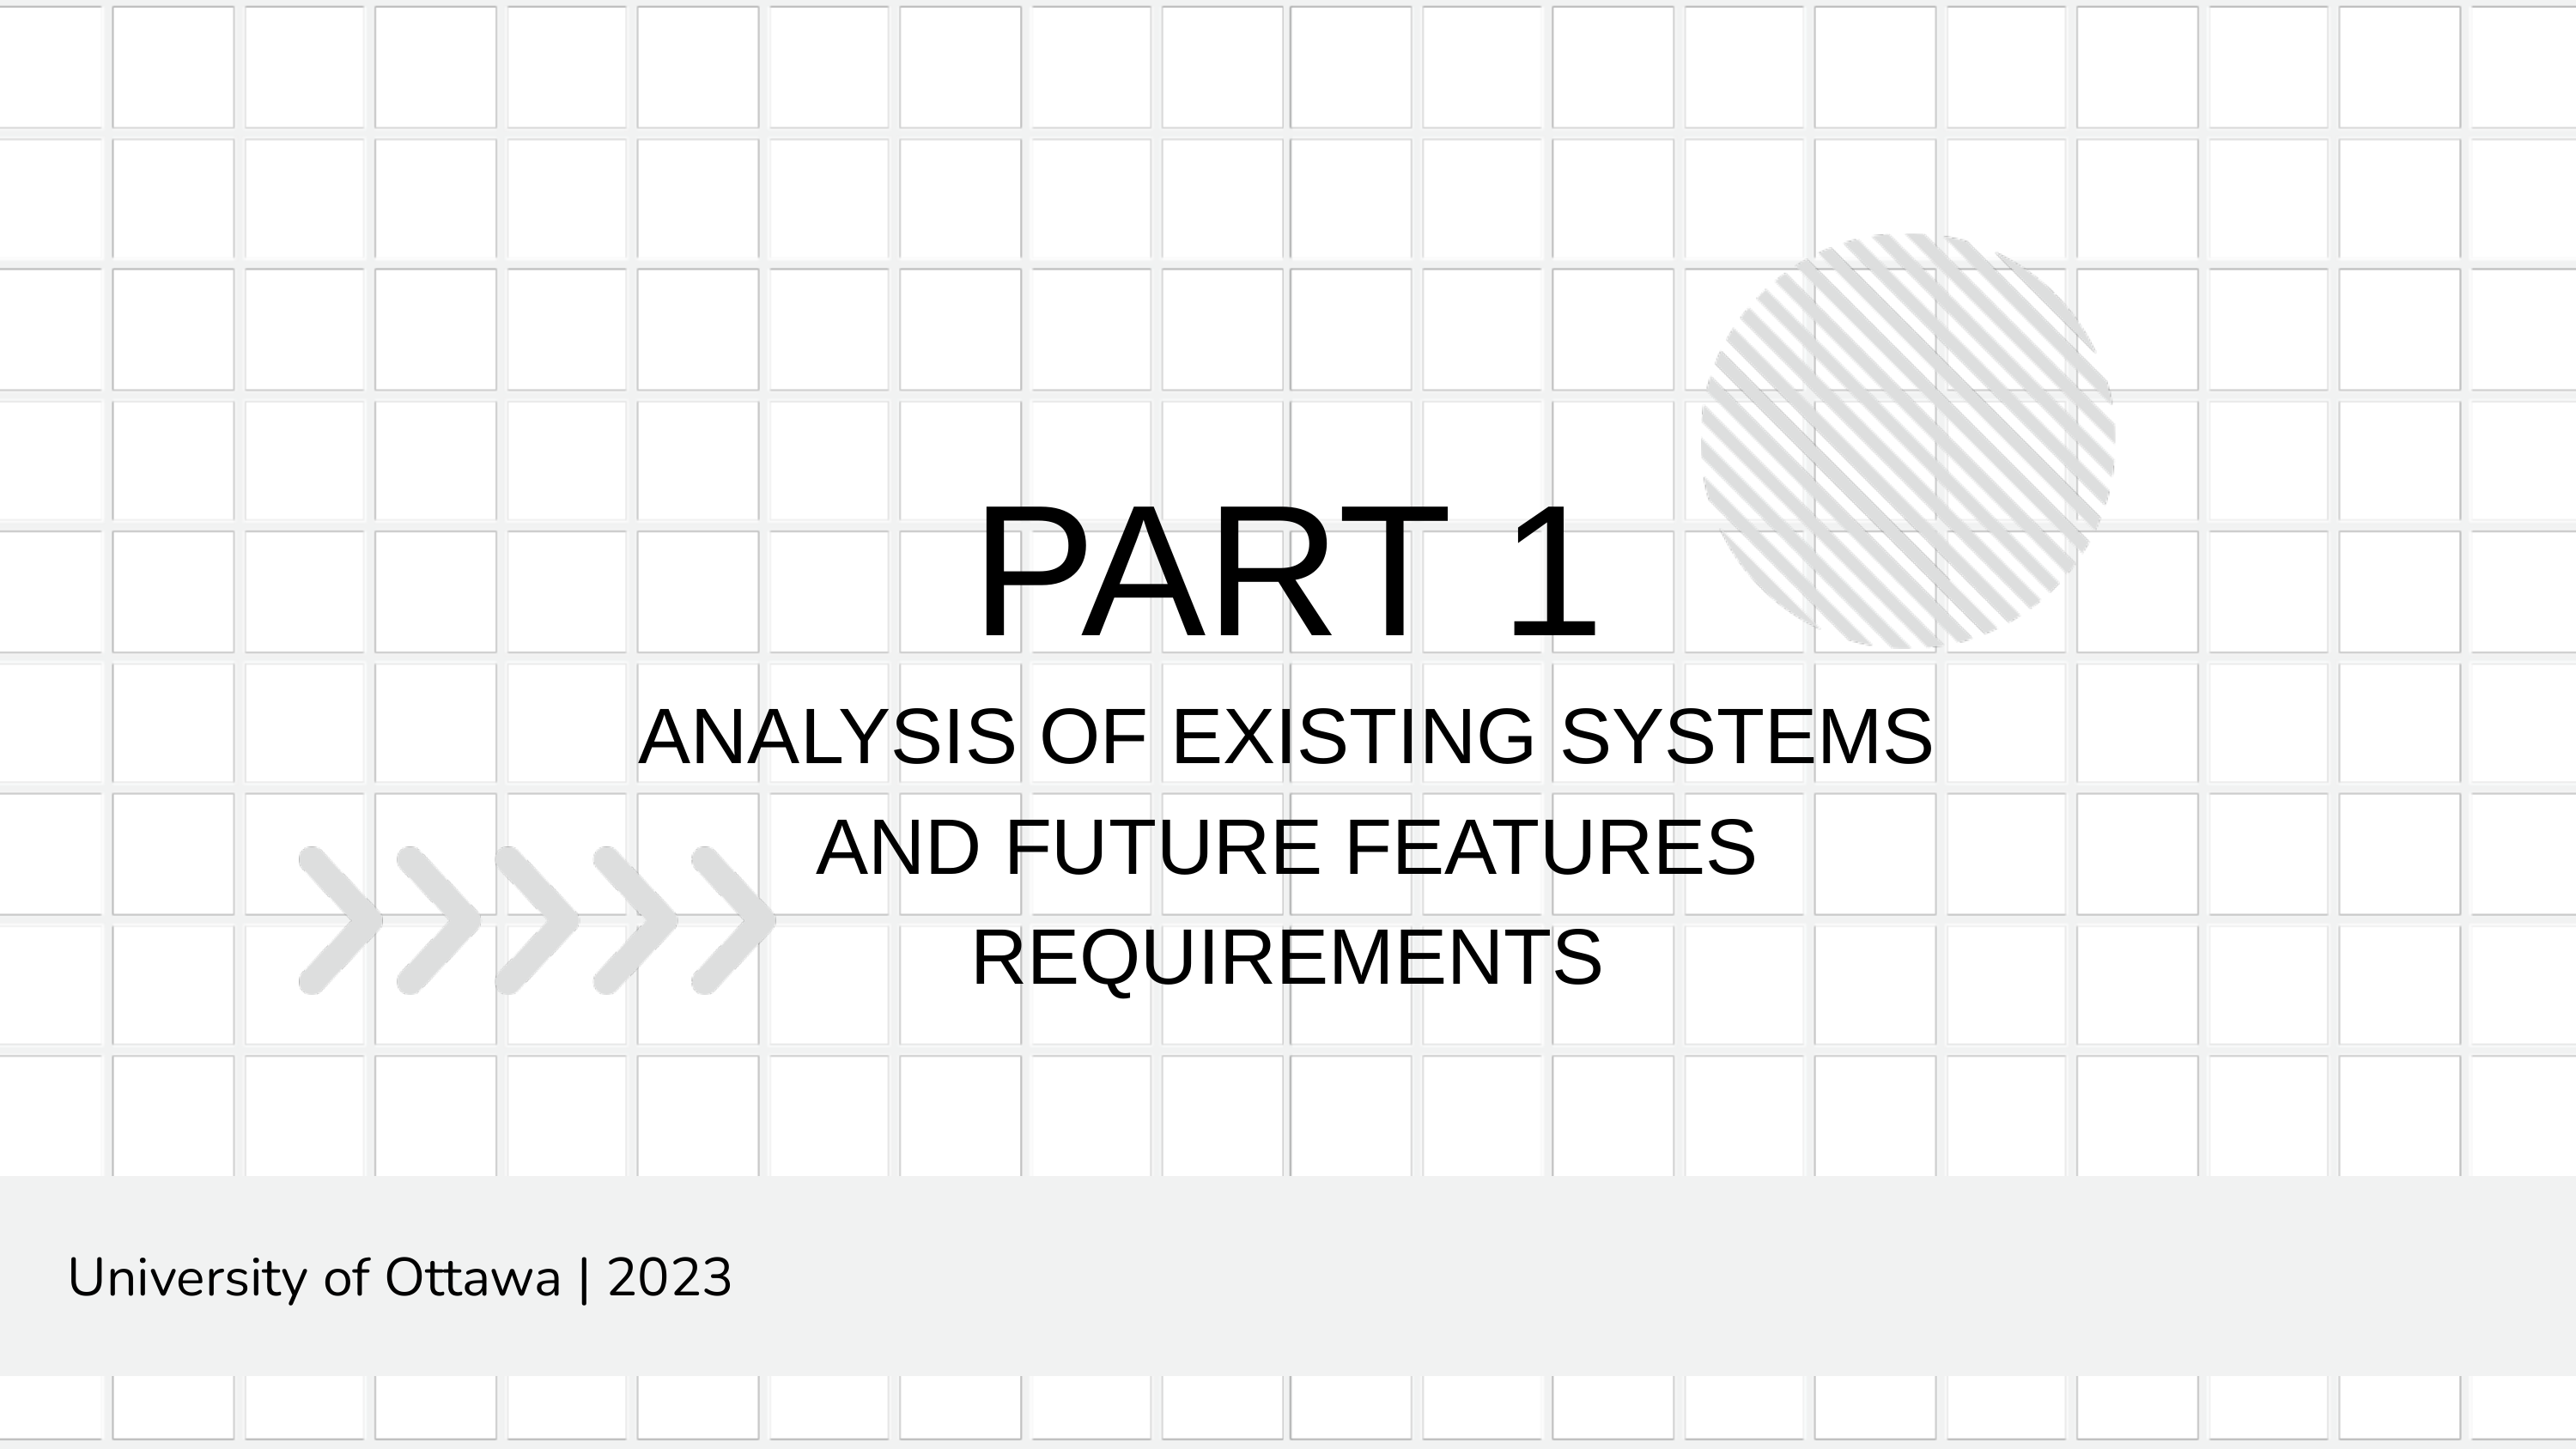

PART 1
ANALYSIS OF EXISTING SYSTEMS AND FUTURE FEATURES REQUIREMENTS

University of Ottawa | 2023